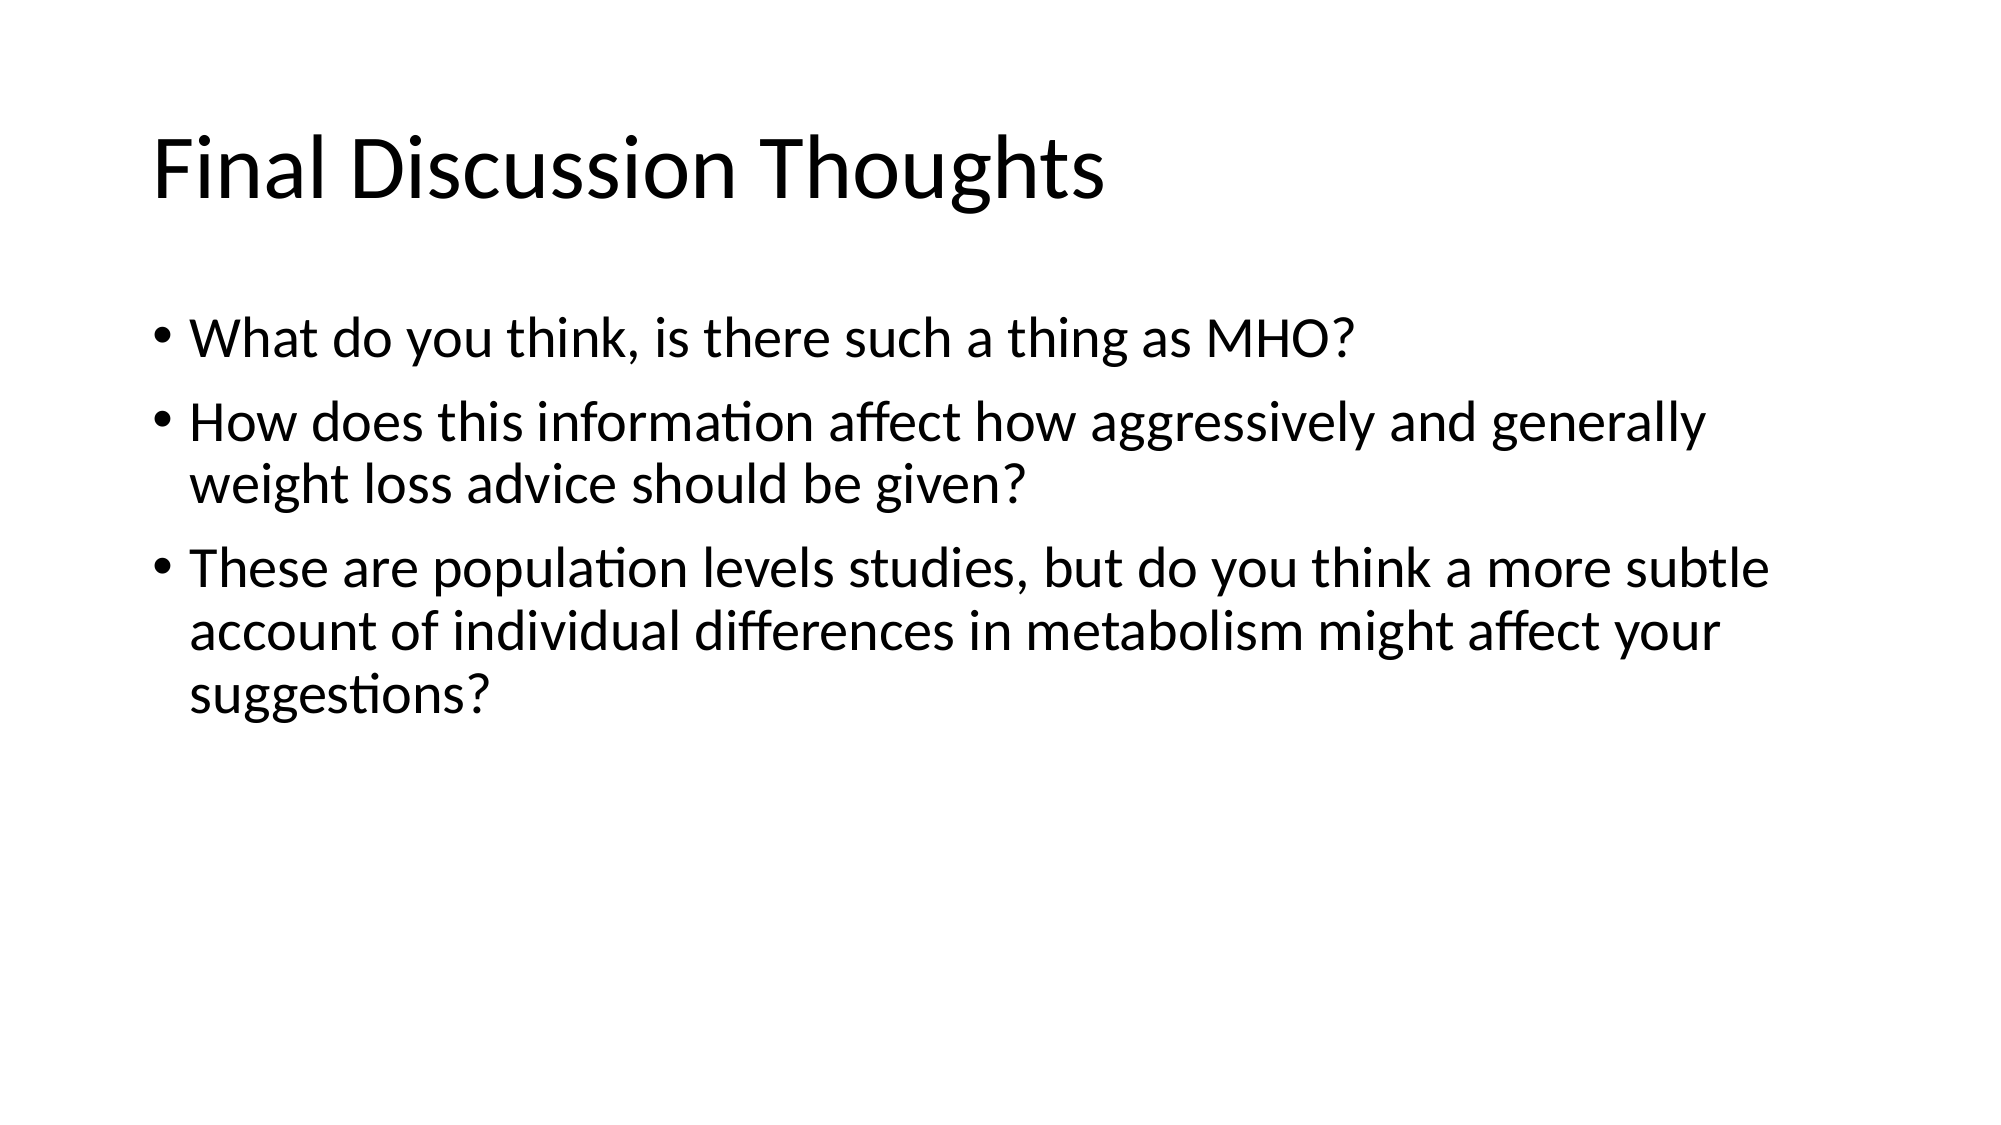

# Final Discussion Thoughts
What do you think, is there such a thing as MHO?
How does this information affect how aggressively and generally weight loss advice should be given?
These are population levels studies, but do you think a more subtle account of individual differences in metabolism might affect your suggestions?